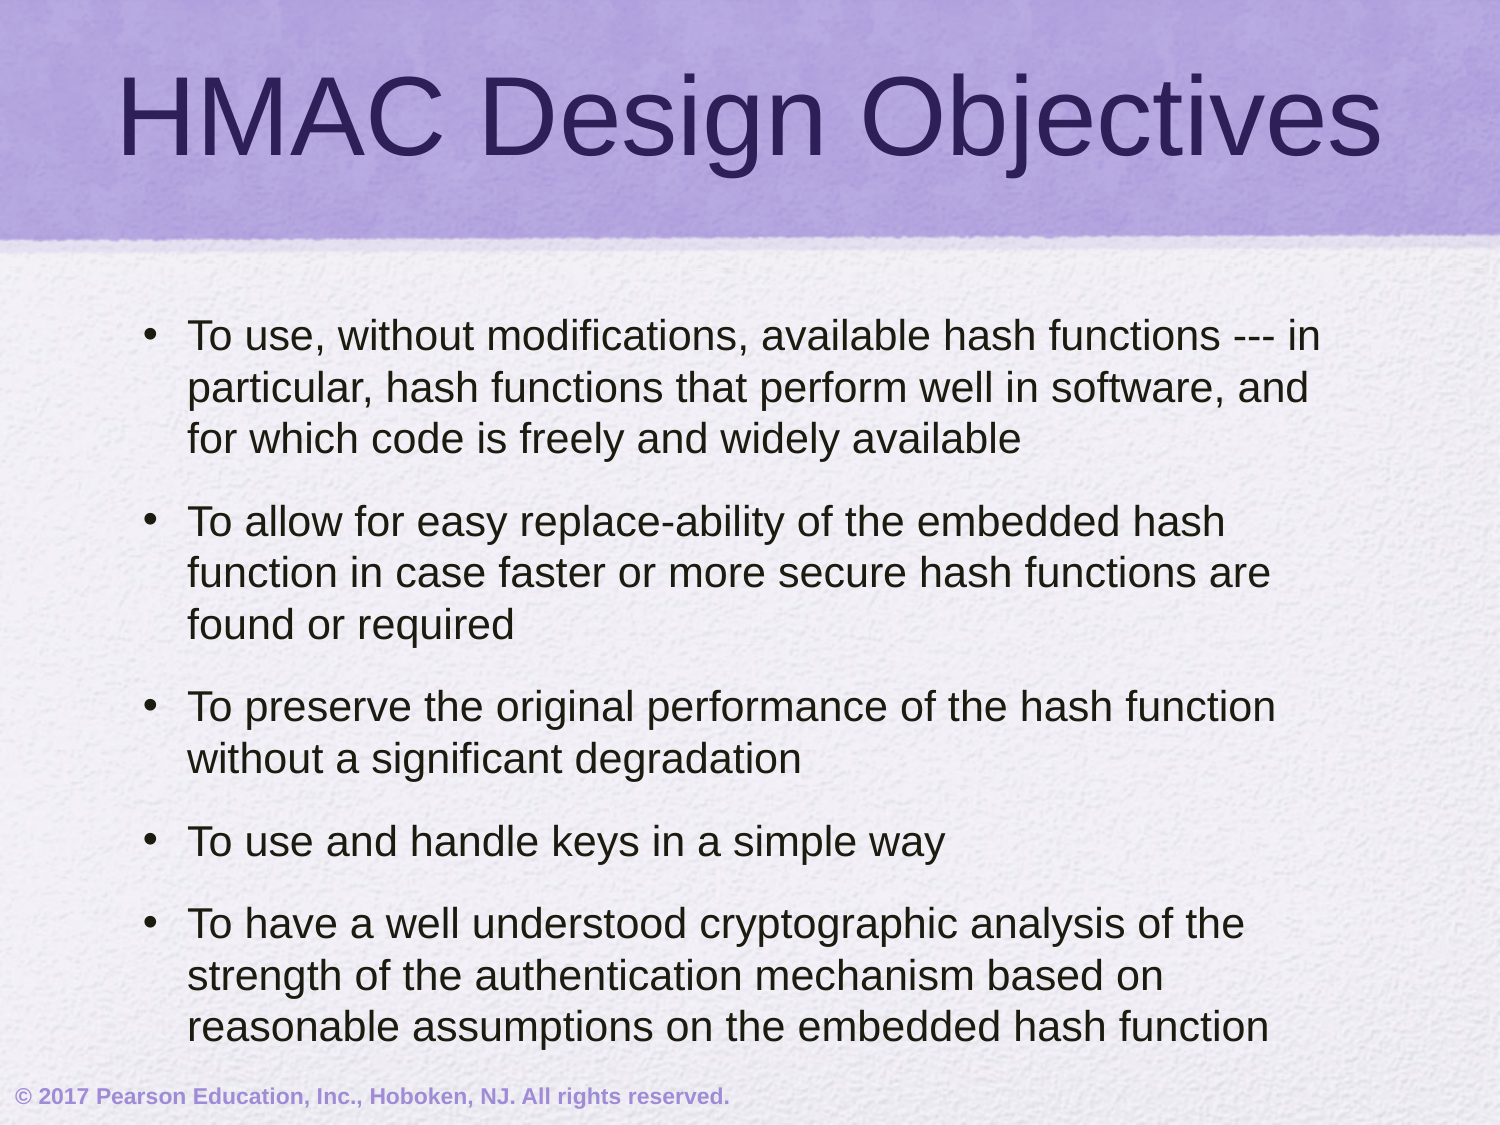

# HMAC Design Objectives
To use, without modifications, available hash functions --- in particular, hash functions that perform well in software, and for which code is freely and widely available
To allow for easy replace-ability of the embedded hash function in case faster or more secure hash functions are found or required
To preserve the original performance of the hash function without a significant degradation
To use and handle keys in a simple way
To have a well understood cryptographic analysis of the strength of the authentication mechanism based on reasonable assumptions on the embedded hash function
© 2017 Pearson Education, Inc., Hoboken, NJ. All rights reserved.